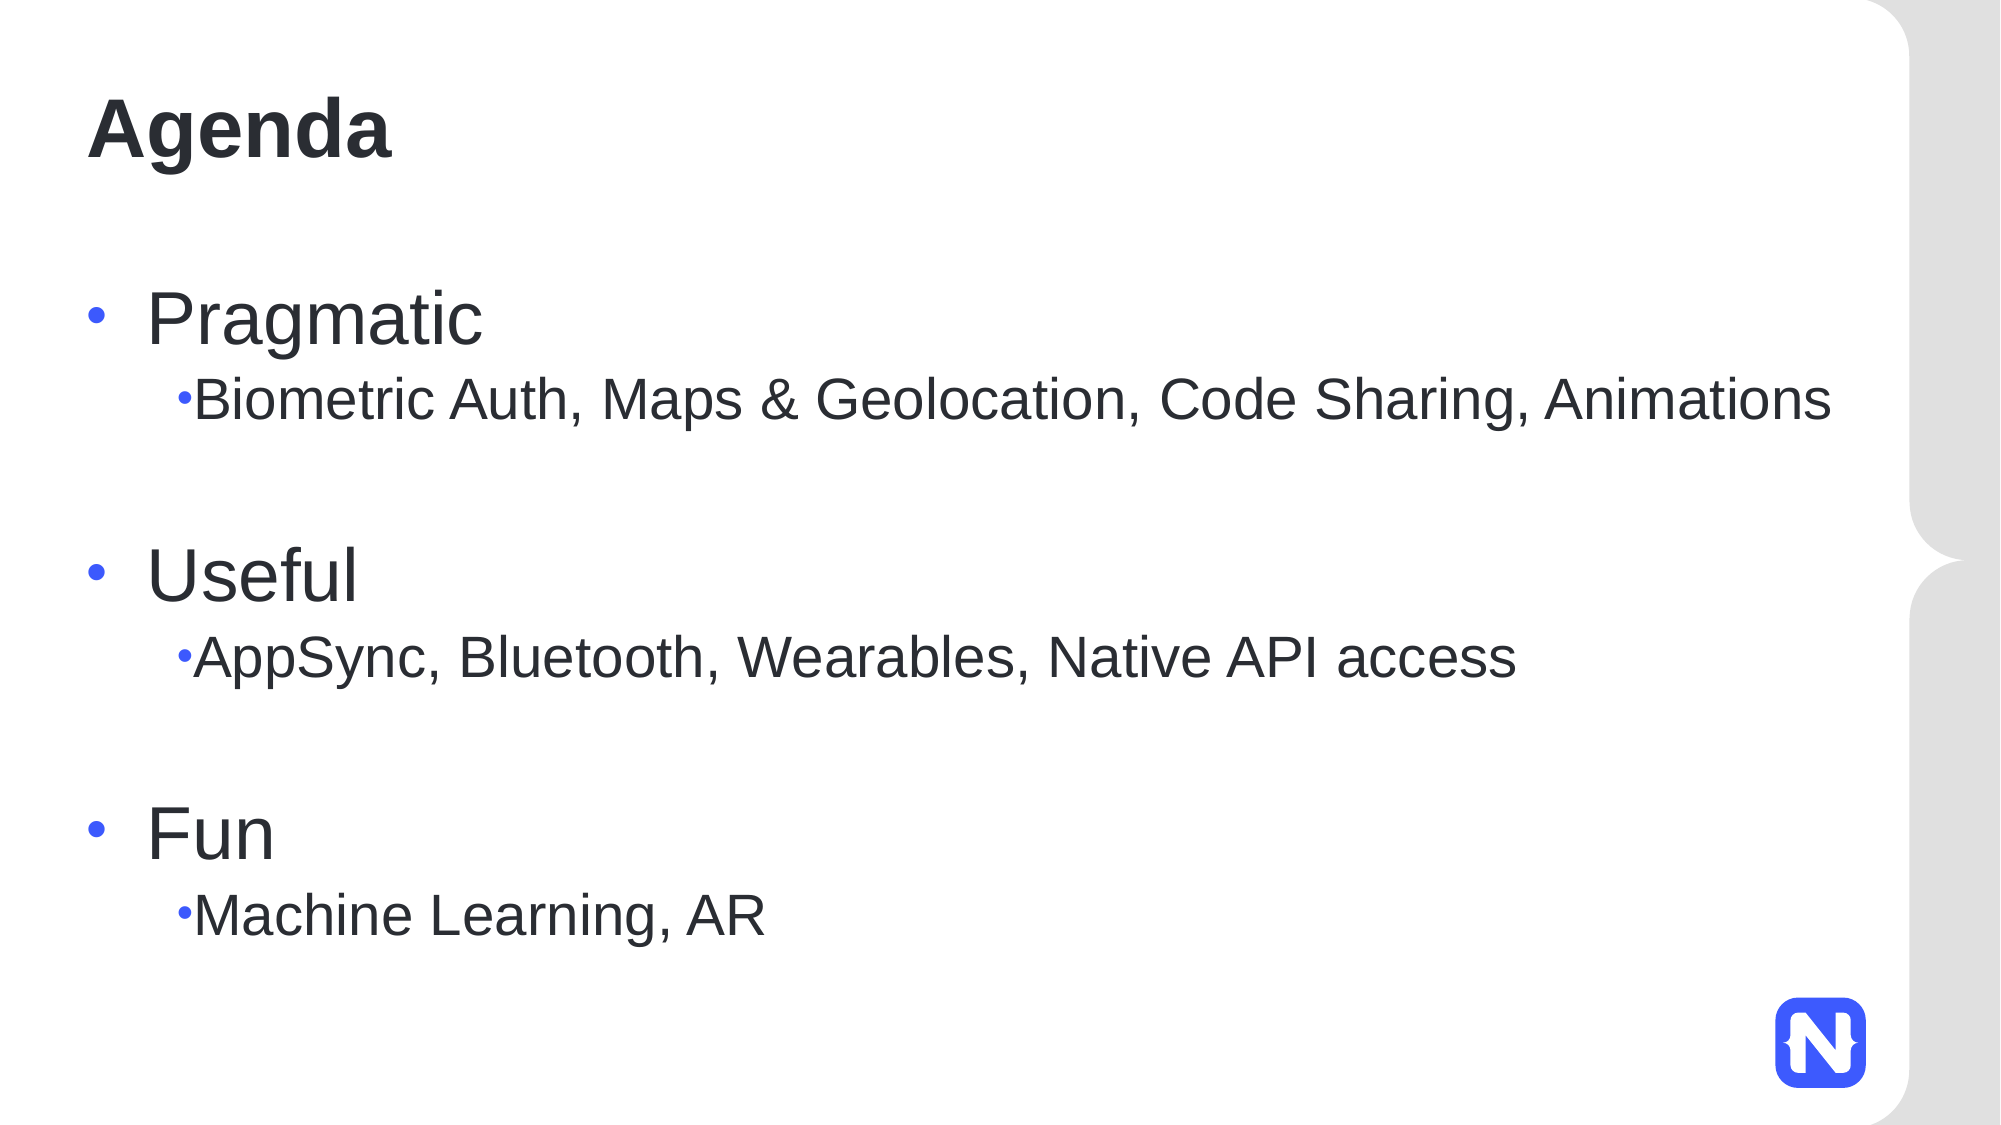

# Agenda
Pragmatic
Biometric Auth, Maps & Geolocation, Code Sharing, Animations

Useful
AppSync, Bluetooth, Wearables, Native API access

Fun
Machine Learning, AR